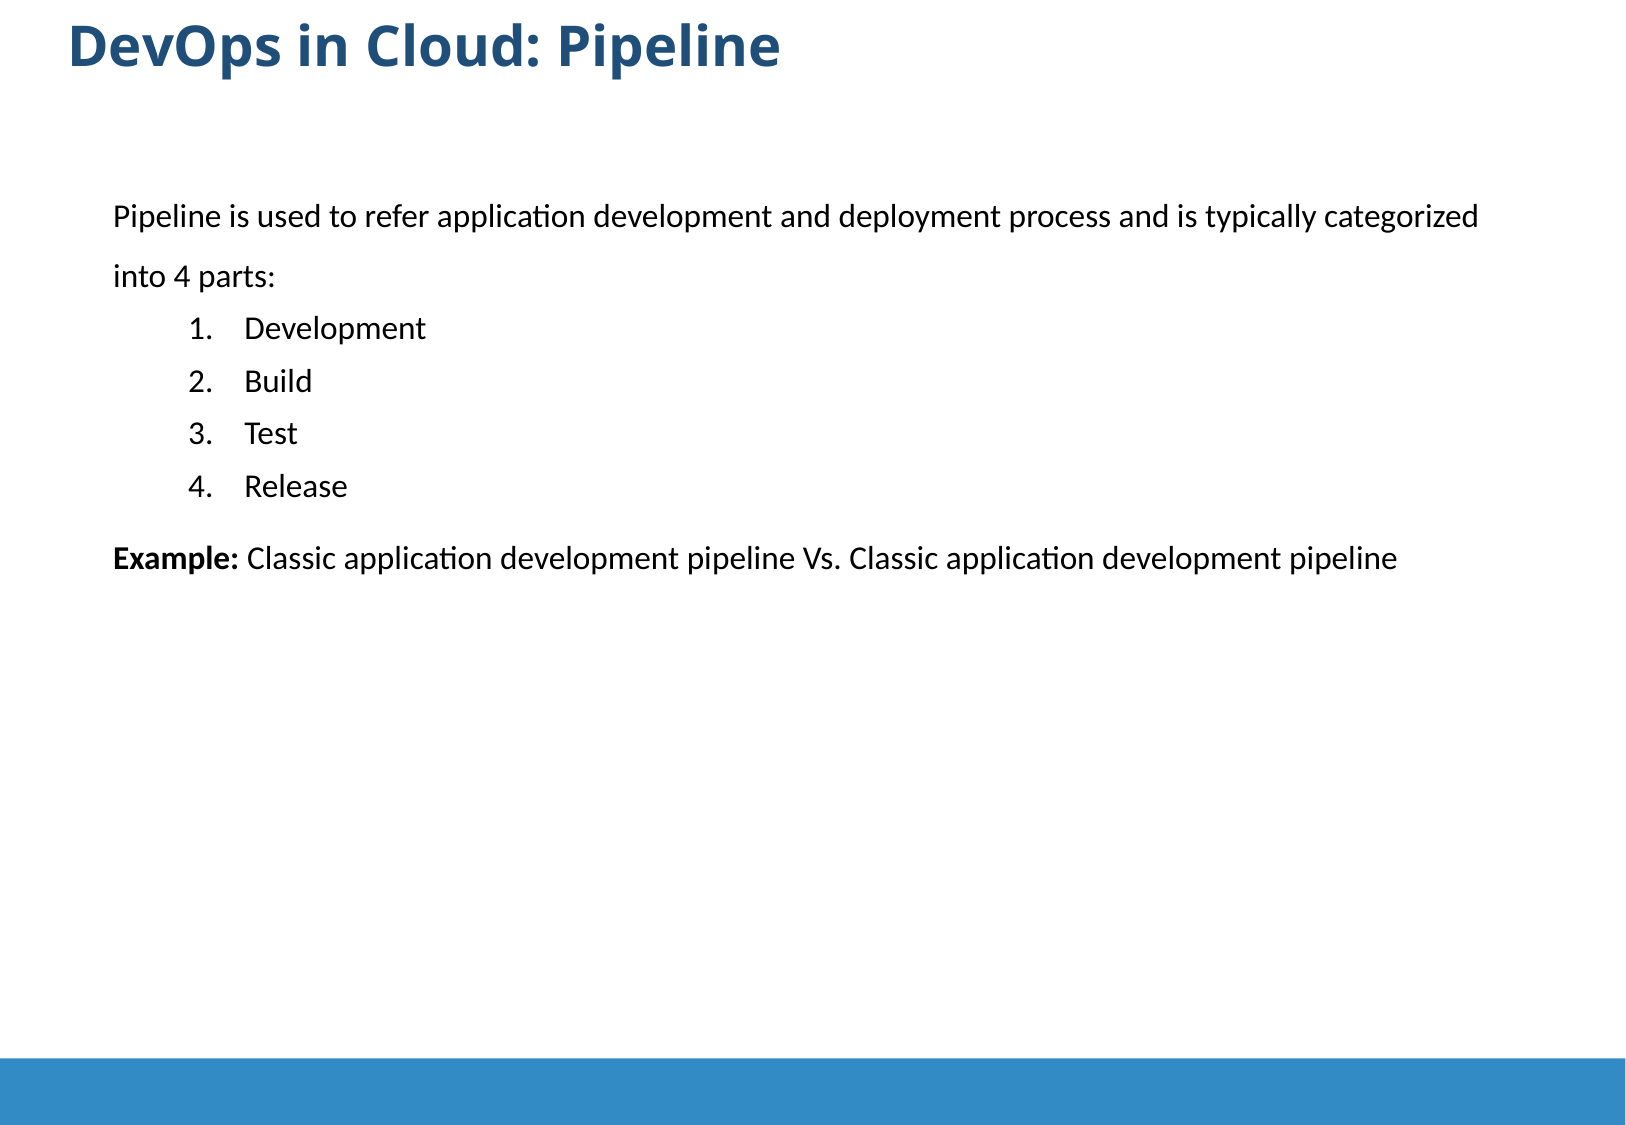

DevOps in Cloud: Pipeline
Pipeline is used to refer application development and deployment process and is typically categorized into 4 parts:
Development
Build
Test
Release
Example: Classic application development pipeline Vs. Classic application development pipeline